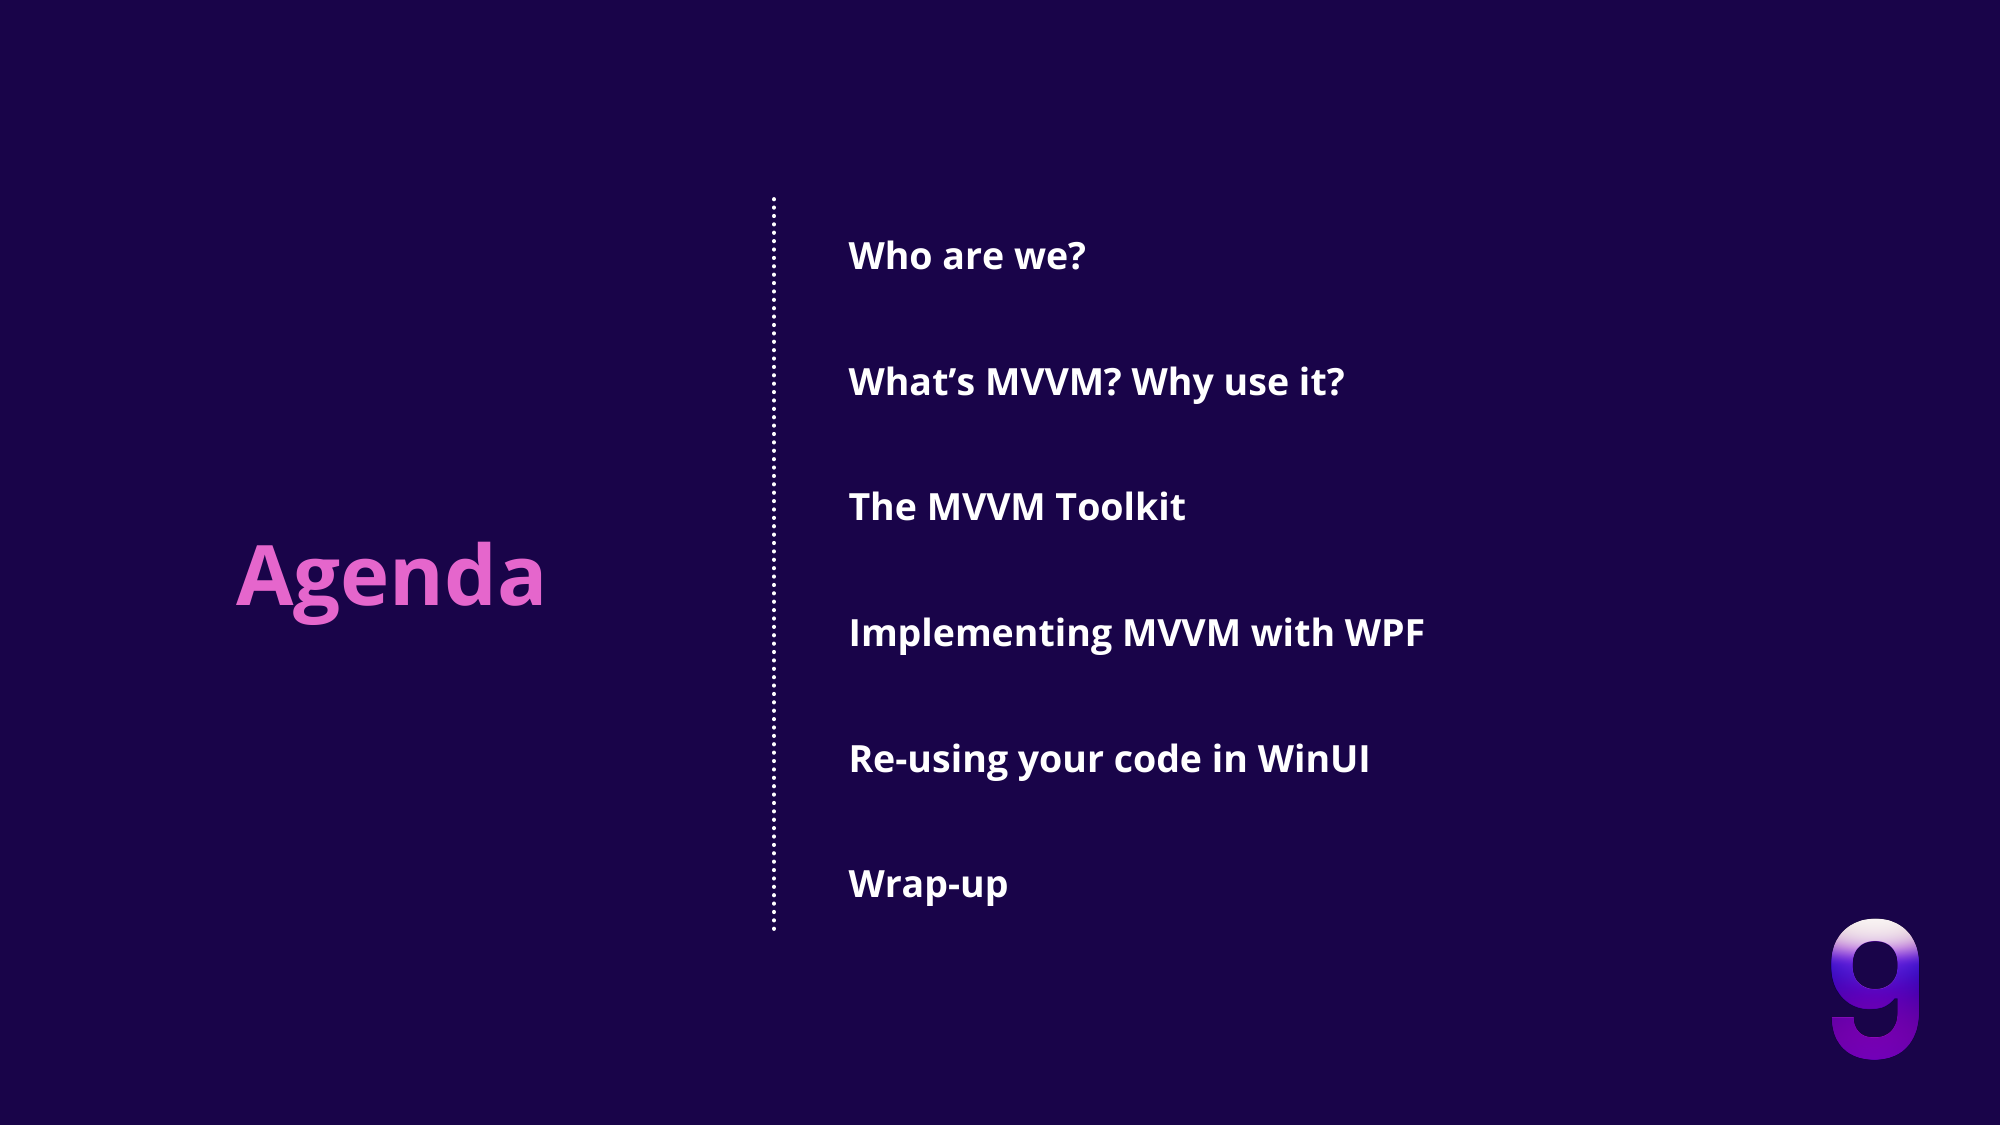

Who are we?
What’s MVVM? Why use it?
The MVVM Toolkit
Agenda
Implementing MVVM with WPF
Re-using your code in WinUI
Wrap-up